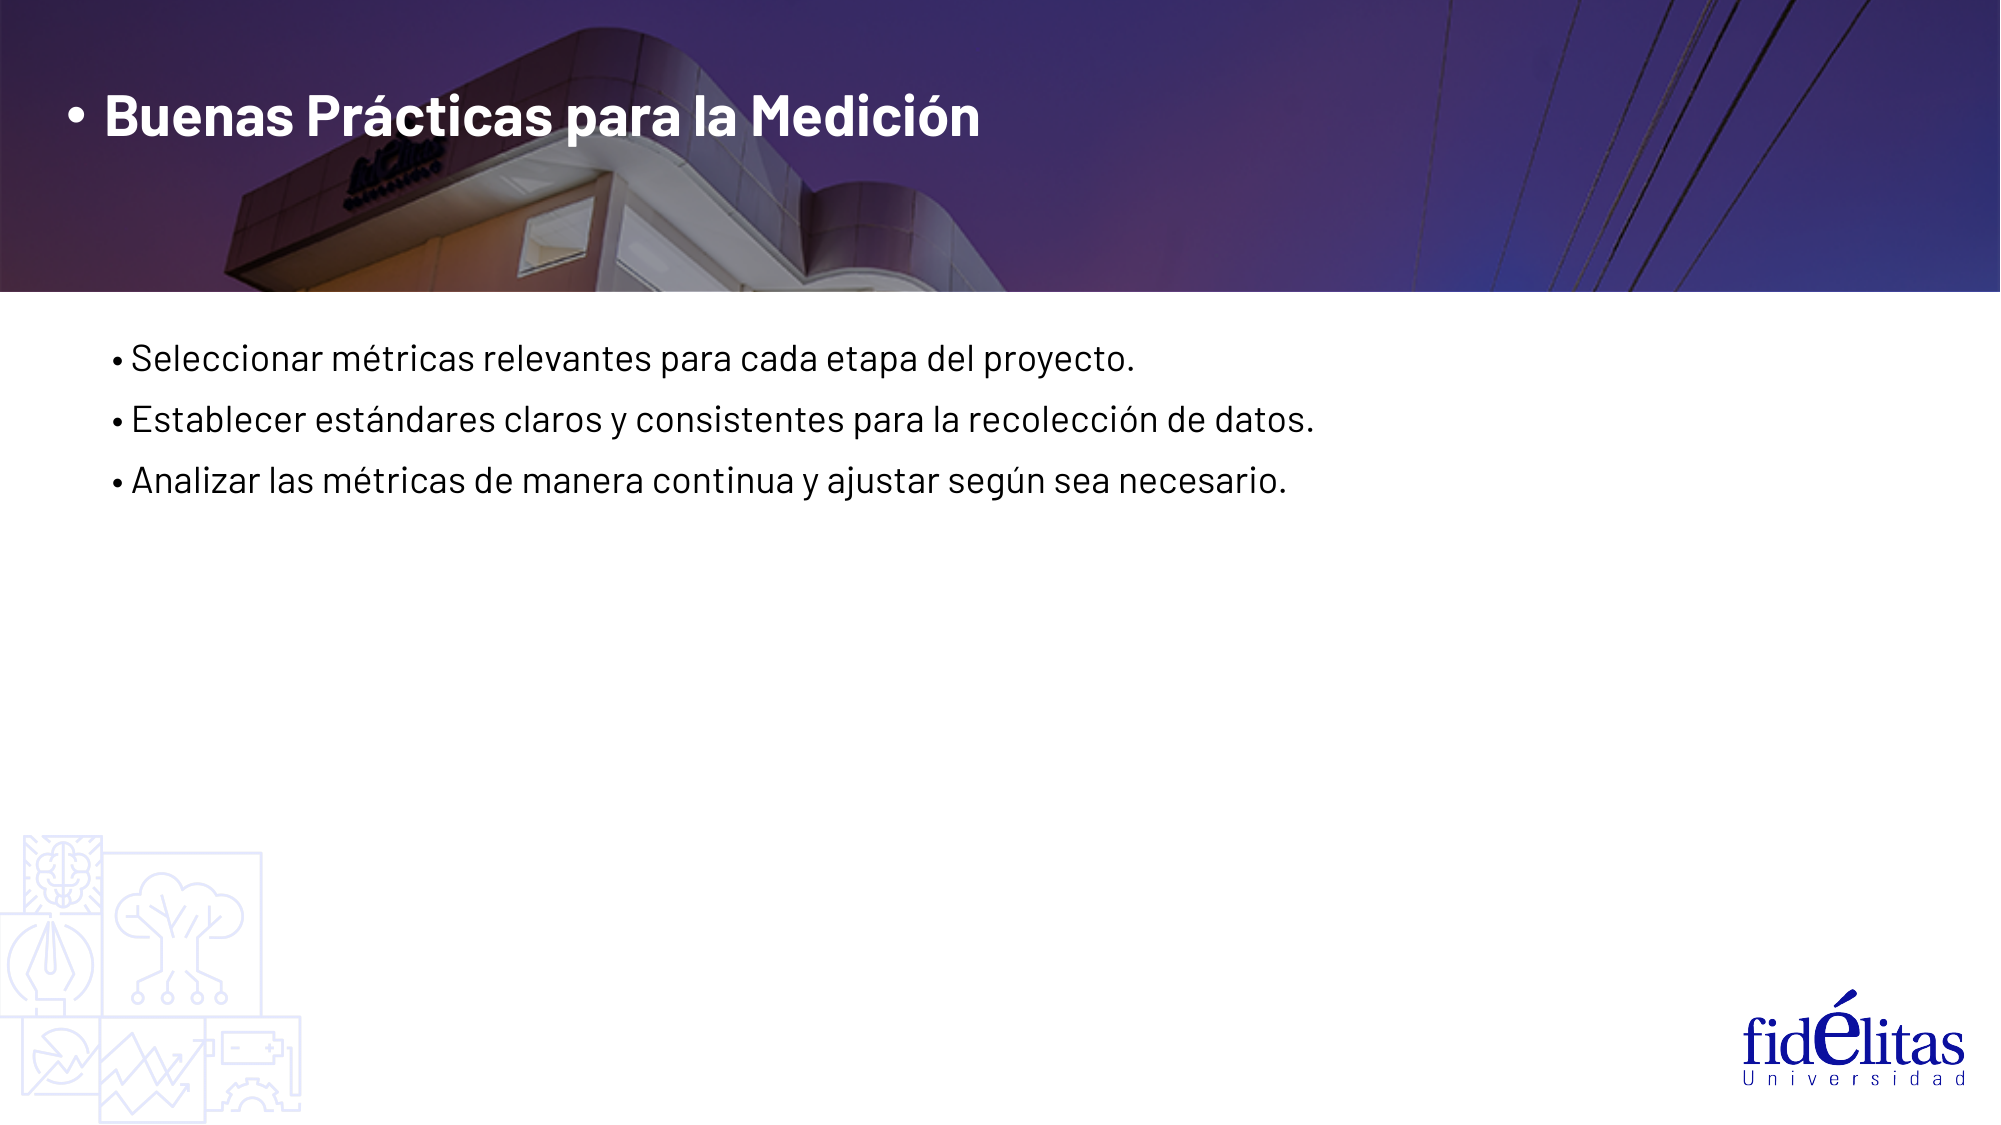

Buenas Prácticas para la Medición

• Seleccionar métricas relevantes para cada etapa del proyecto.
• Establecer estándares claros y consistentes para la recolección de datos.
• Analizar las métricas de manera continua y ajustar según sea necesario.